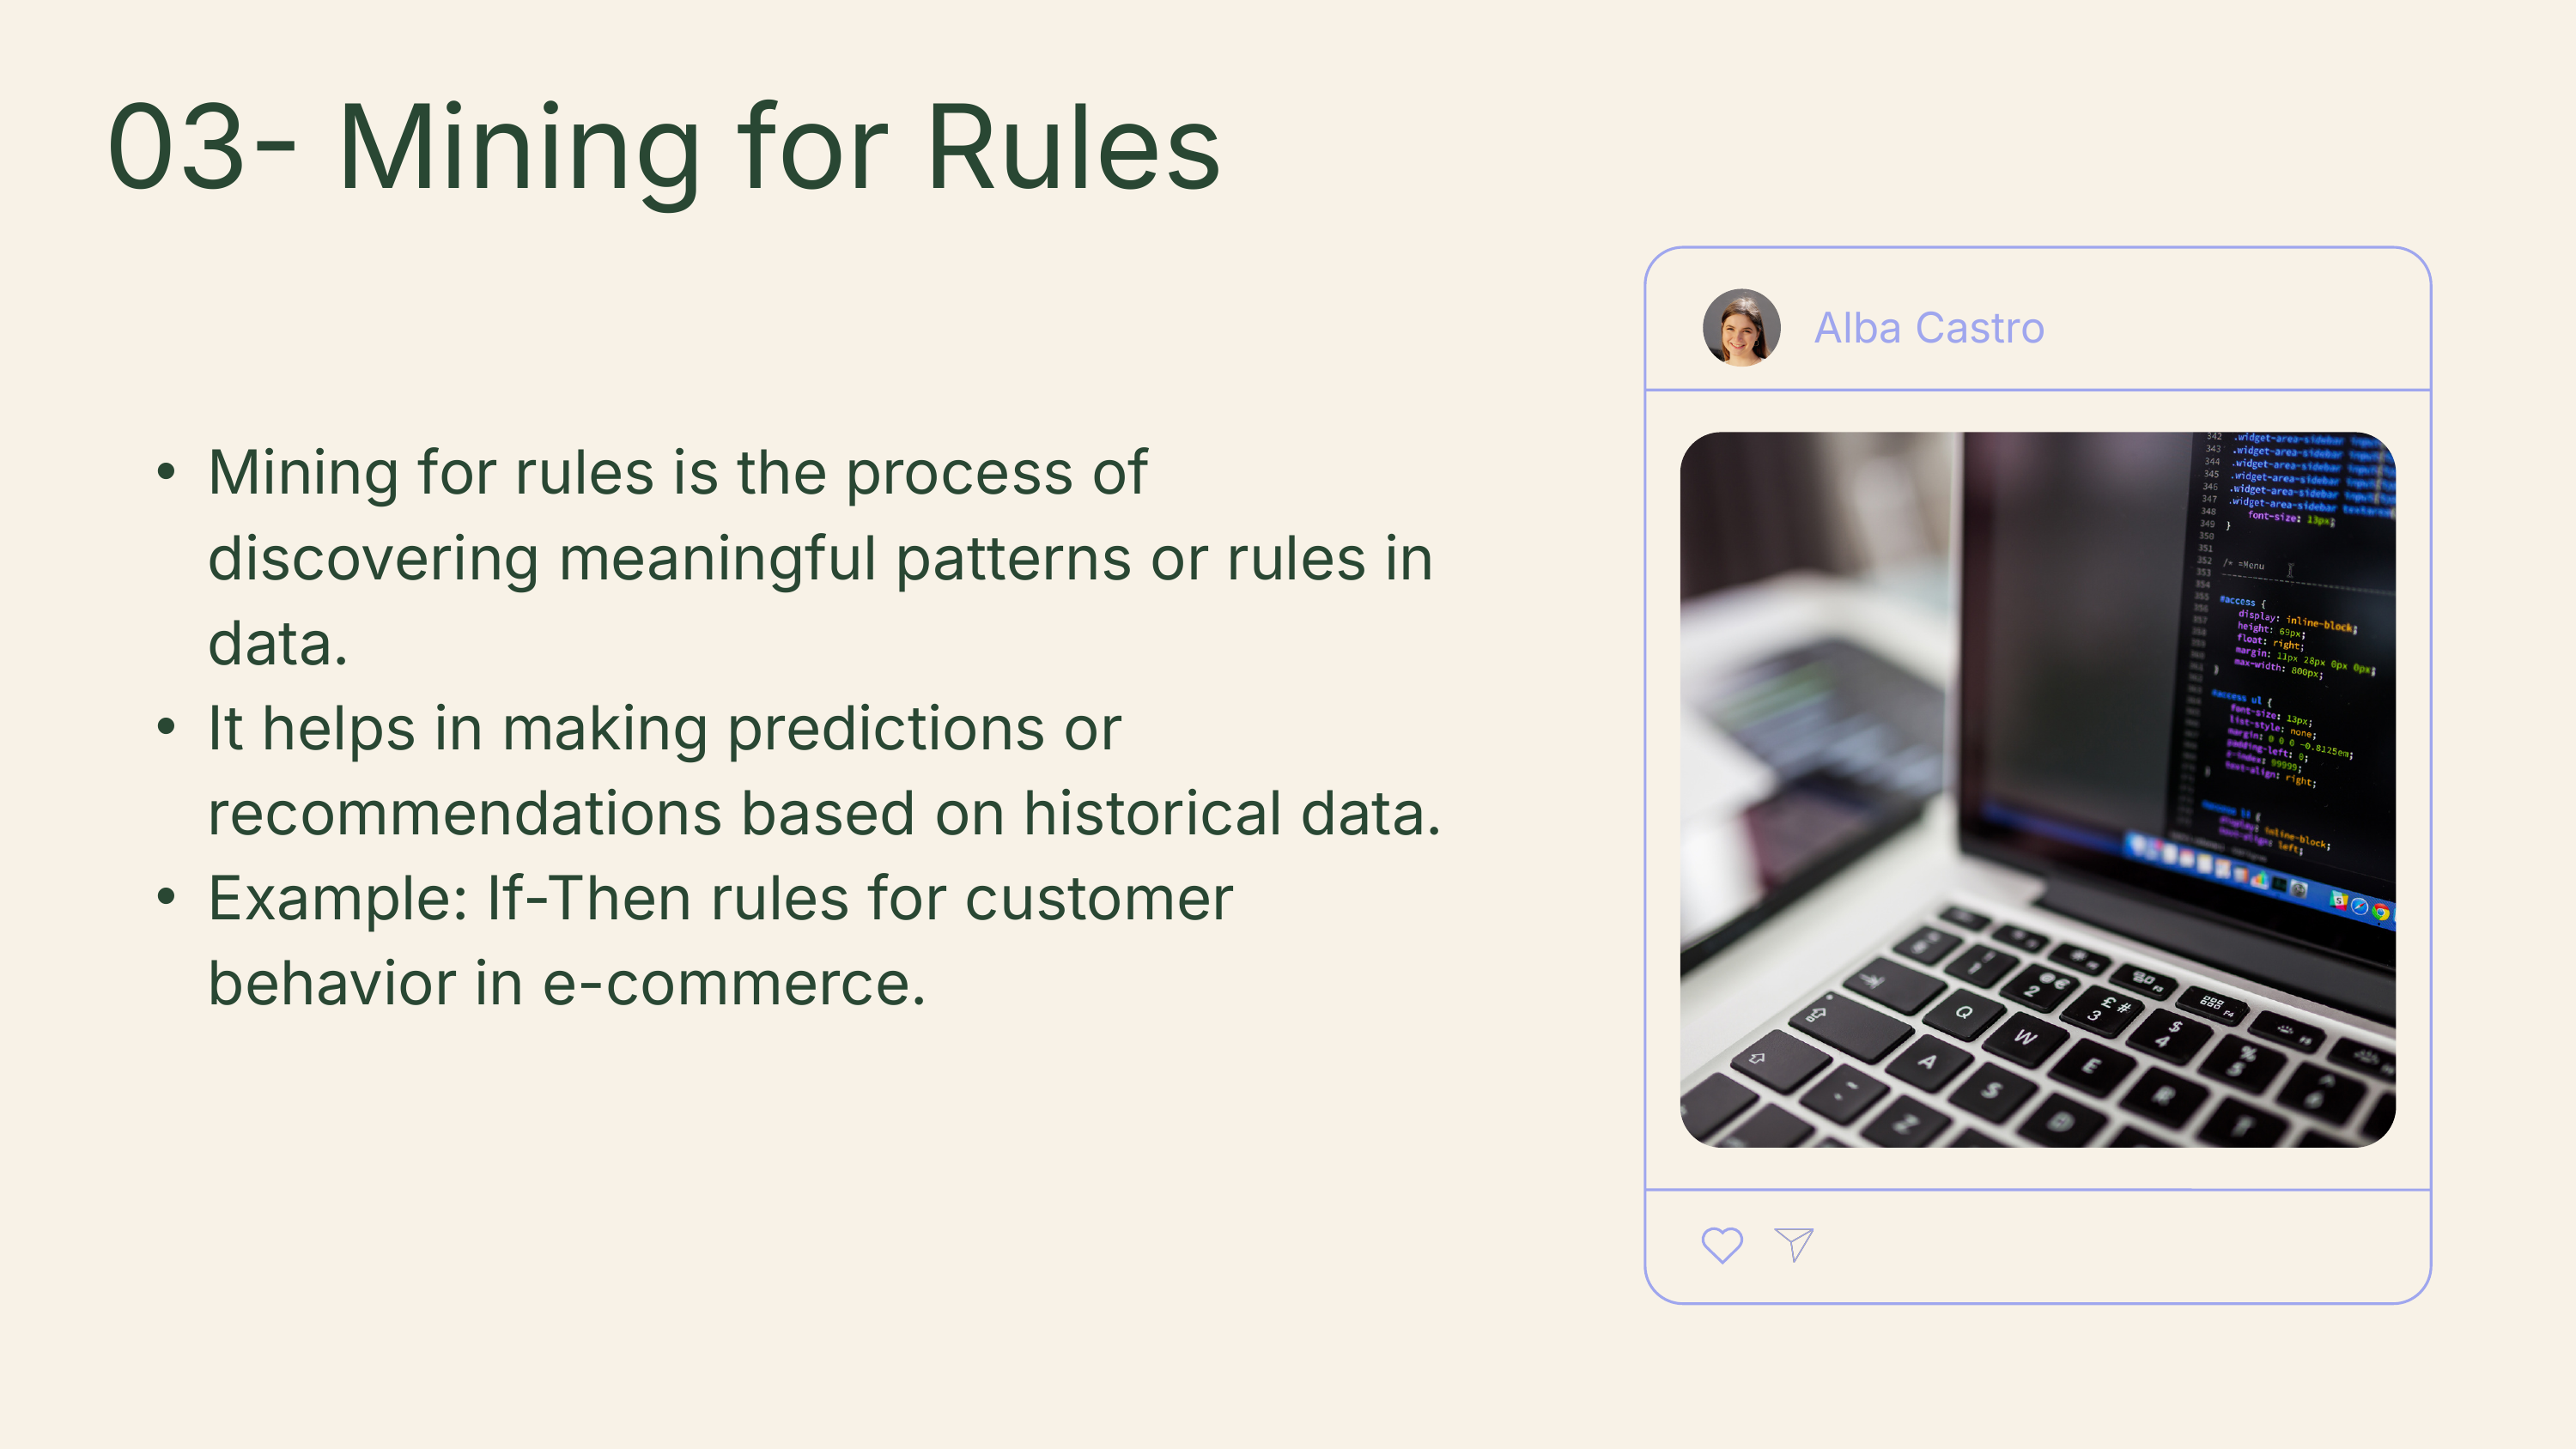

03- Mining for Rules

Alba Castro

Mining for rules is the process of discovering meaningful patterns or rules in data.
It helps in making predictions or recommendations based on historical data.
Example: If-Then rules for customer behavior in e-commerce.